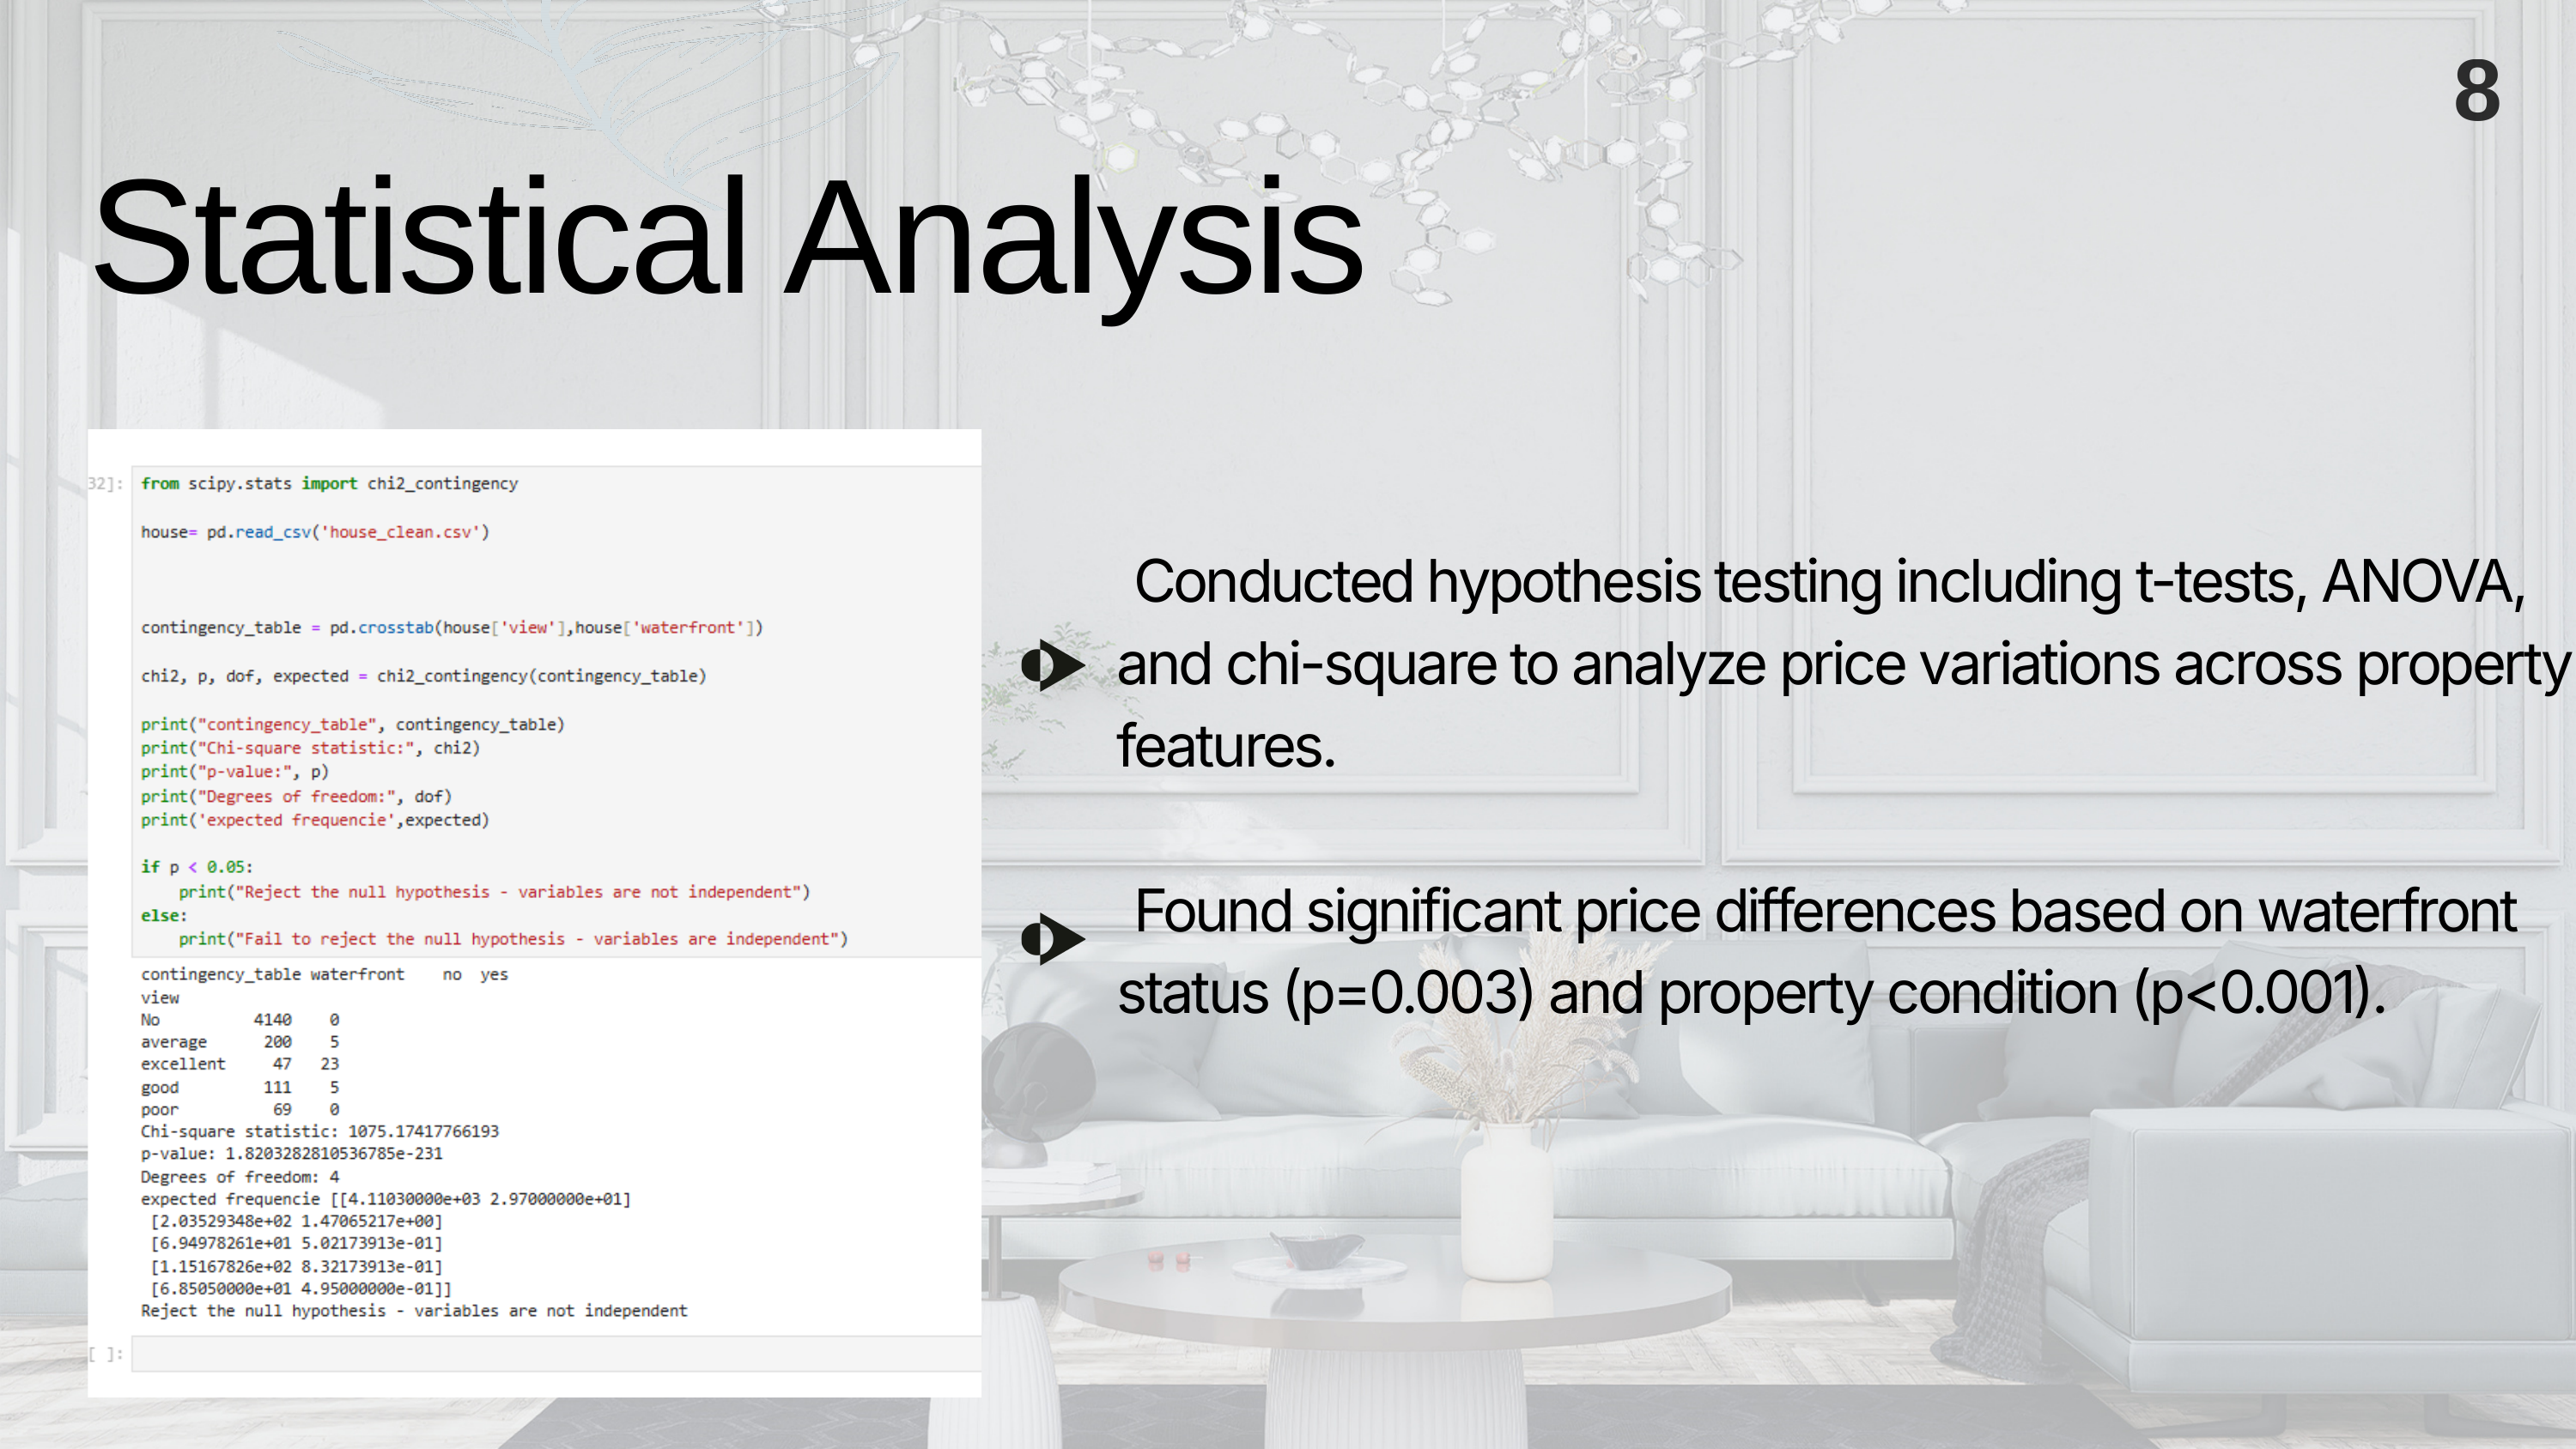

8
Statistical Analysis

 Conducted hypothesis testing including t-tests, ANOVA, and chi-square to analyze price variations across property features.

 Found significant price differences based on waterfront status (p=0.003) and property condition (p<0.001).